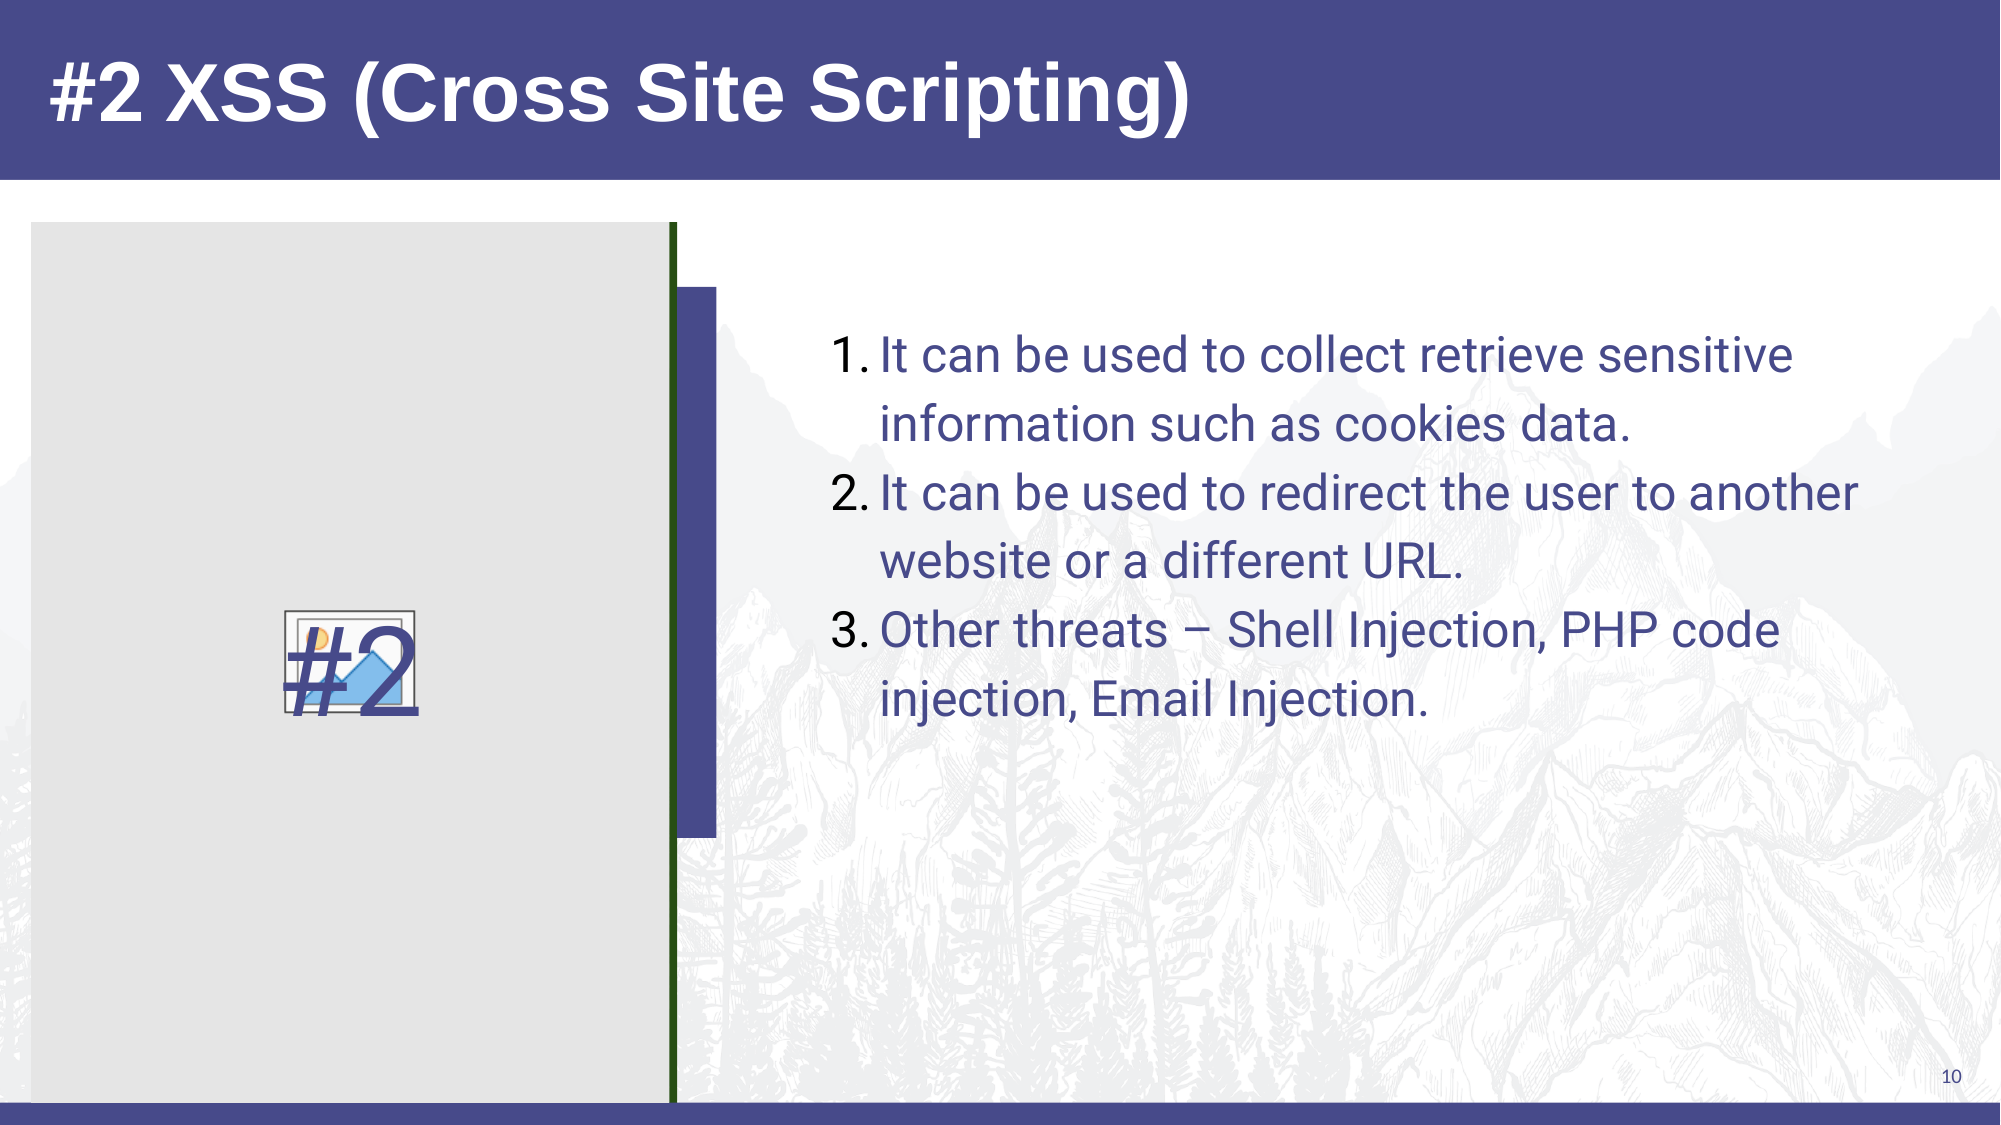

# #2 XSS (Cross Site Scripting)

It can be used to collect retrieve sensitive information such as cookies data.
It can be used to redirect the user to another website or a different URL.
Other threats – Shell Injection, PHP code injection, Email Injection.

#2
10